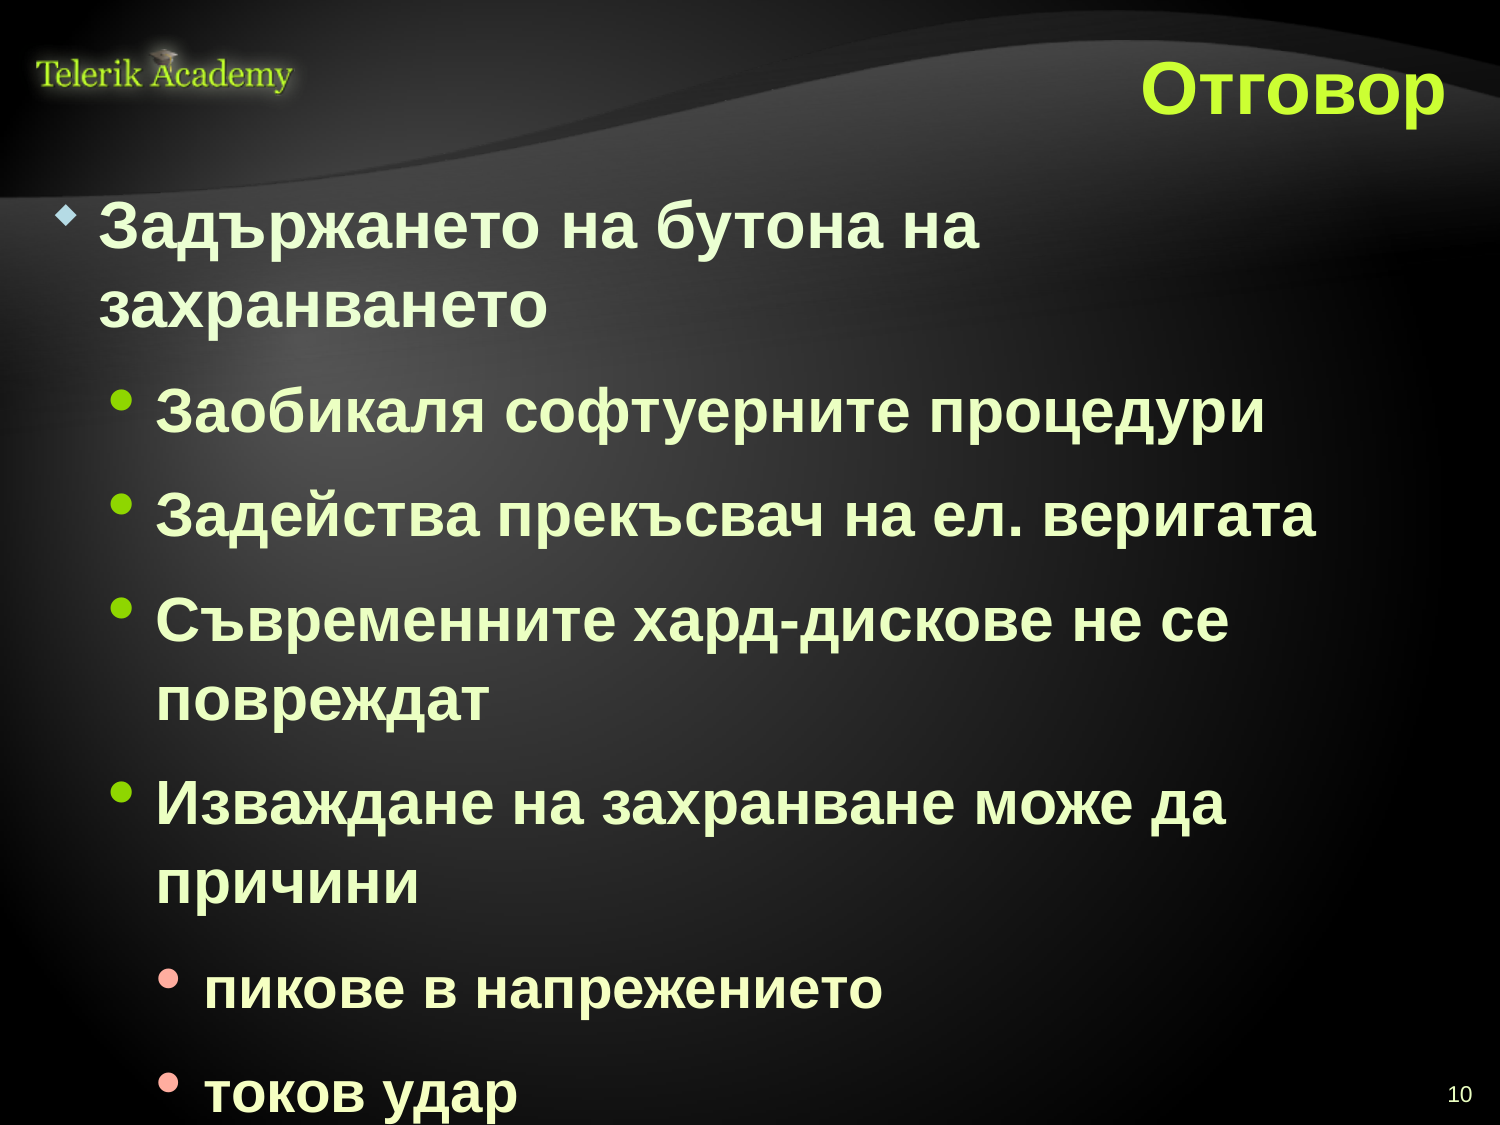

# Отговор
Задържането на бутона на захранването
Заобикаля софтуерните процедури
Задейства прекъсвач на ел. веригата
Съвременните хард-дискове не се повреждат
Изваждане на захранване може да причини
пикове в напрежението
токов удар
Информация:
http://tinyurl.com/is-forceshutdown-safe-post
10